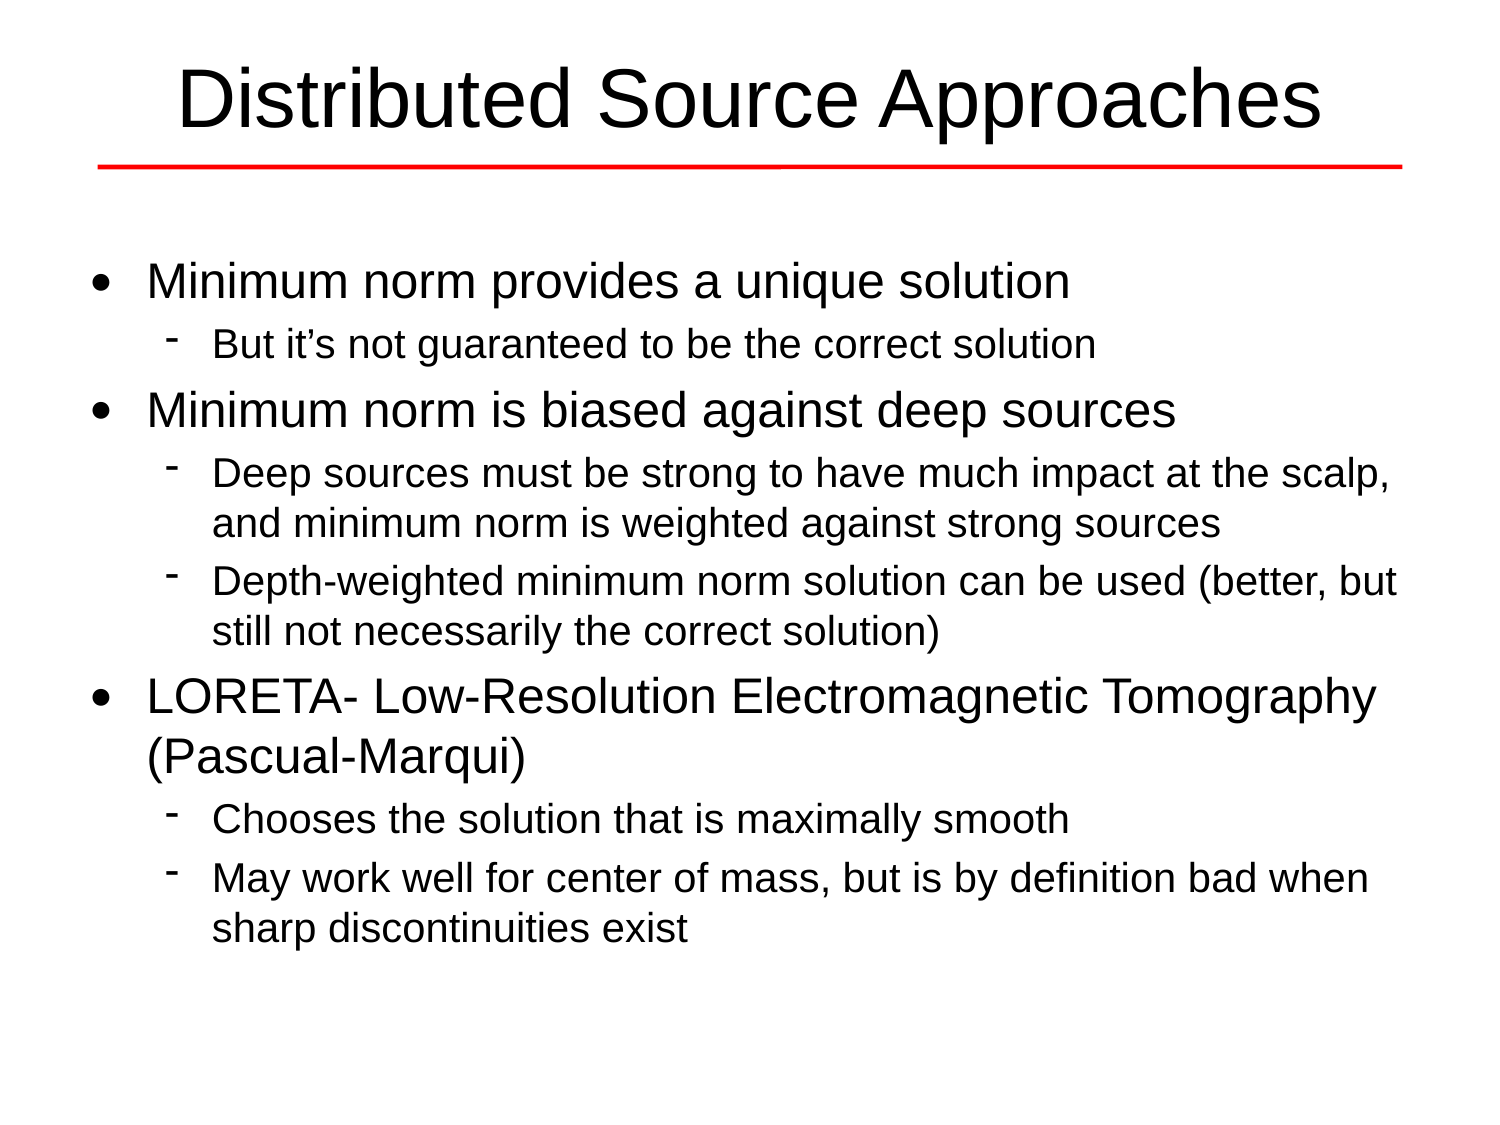

# Distributed Source Approaches

Minimum norm provides a unique solution
But it’s not guaranteed to be the correct solution
Minimum norm is biased against deep sources
Deep sources must be strong to have much impact at the scalp, and minimum norm is weighted against strong sources
Depth-weighted minimum norm solution can be used (better, but still not necessarily the correct solution)
LORETA- Low-Resolution Electromagnetic Tomography (Pascual-Marqui)
Chooses the solution that is maximally smooth
May work well for center of mass, but is by definition bad when sharp discontinuities exist